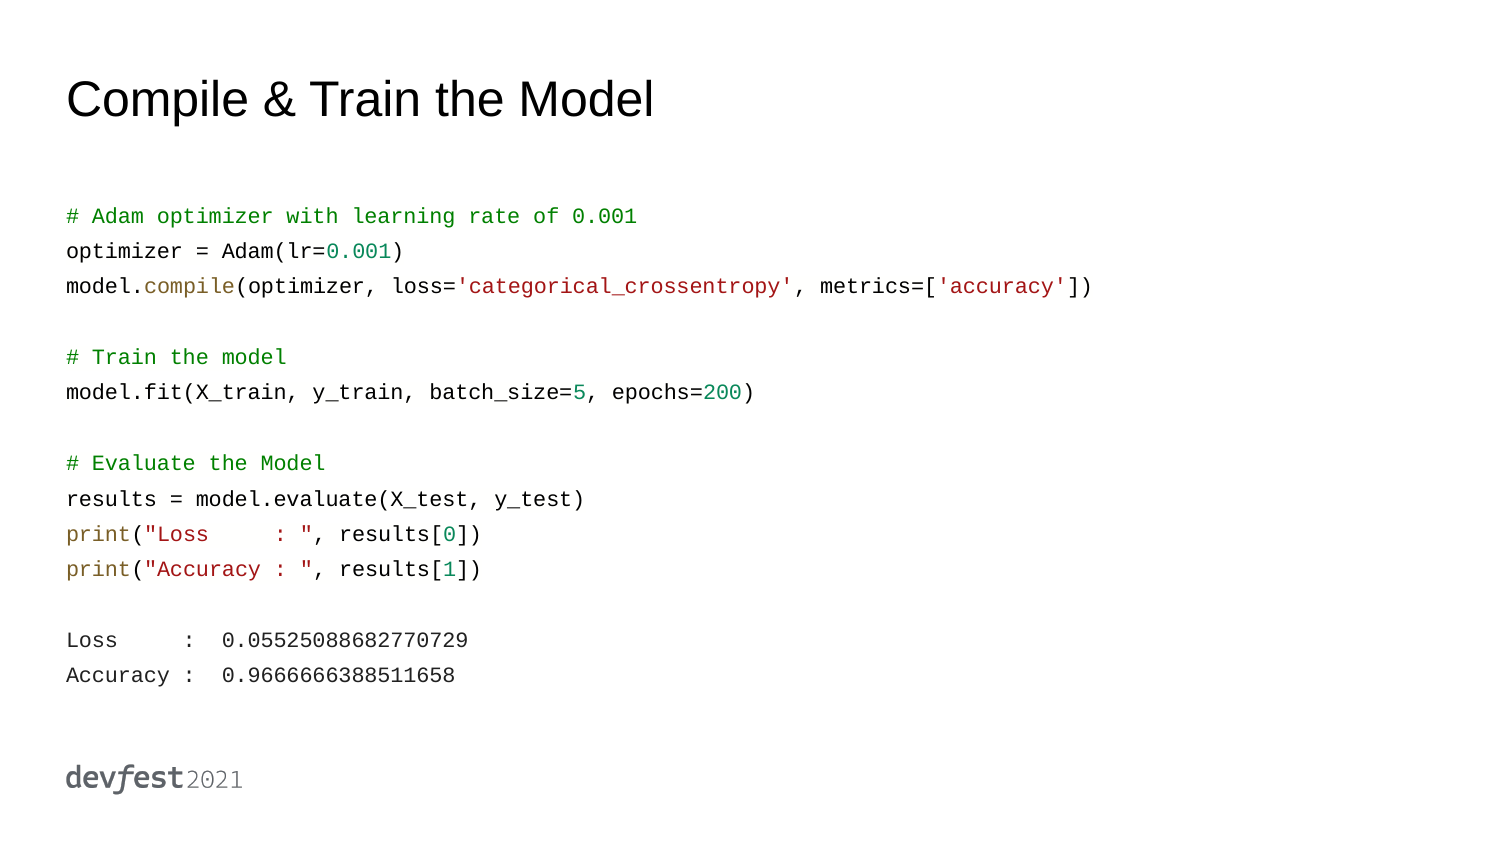

# Compile & Train the Model

# Adam optimizer with learning rate of 0.001
optimizer = Adam(lr=0.001)
model.compile(optimizer, loss='categorical_crossentropy', metrics=['accuracy'])

# Train the model
model.fit(X_train, y_train, batch_size=5, epochs=200)

# Evaluate the Model
results = model.evaluate(X_test, y_test)
print("Loss     : ", results[0])
print("Accuracy : ", results[1])

Loss     :  0.05525088682770729
Accuracy :  0.9666666388511658